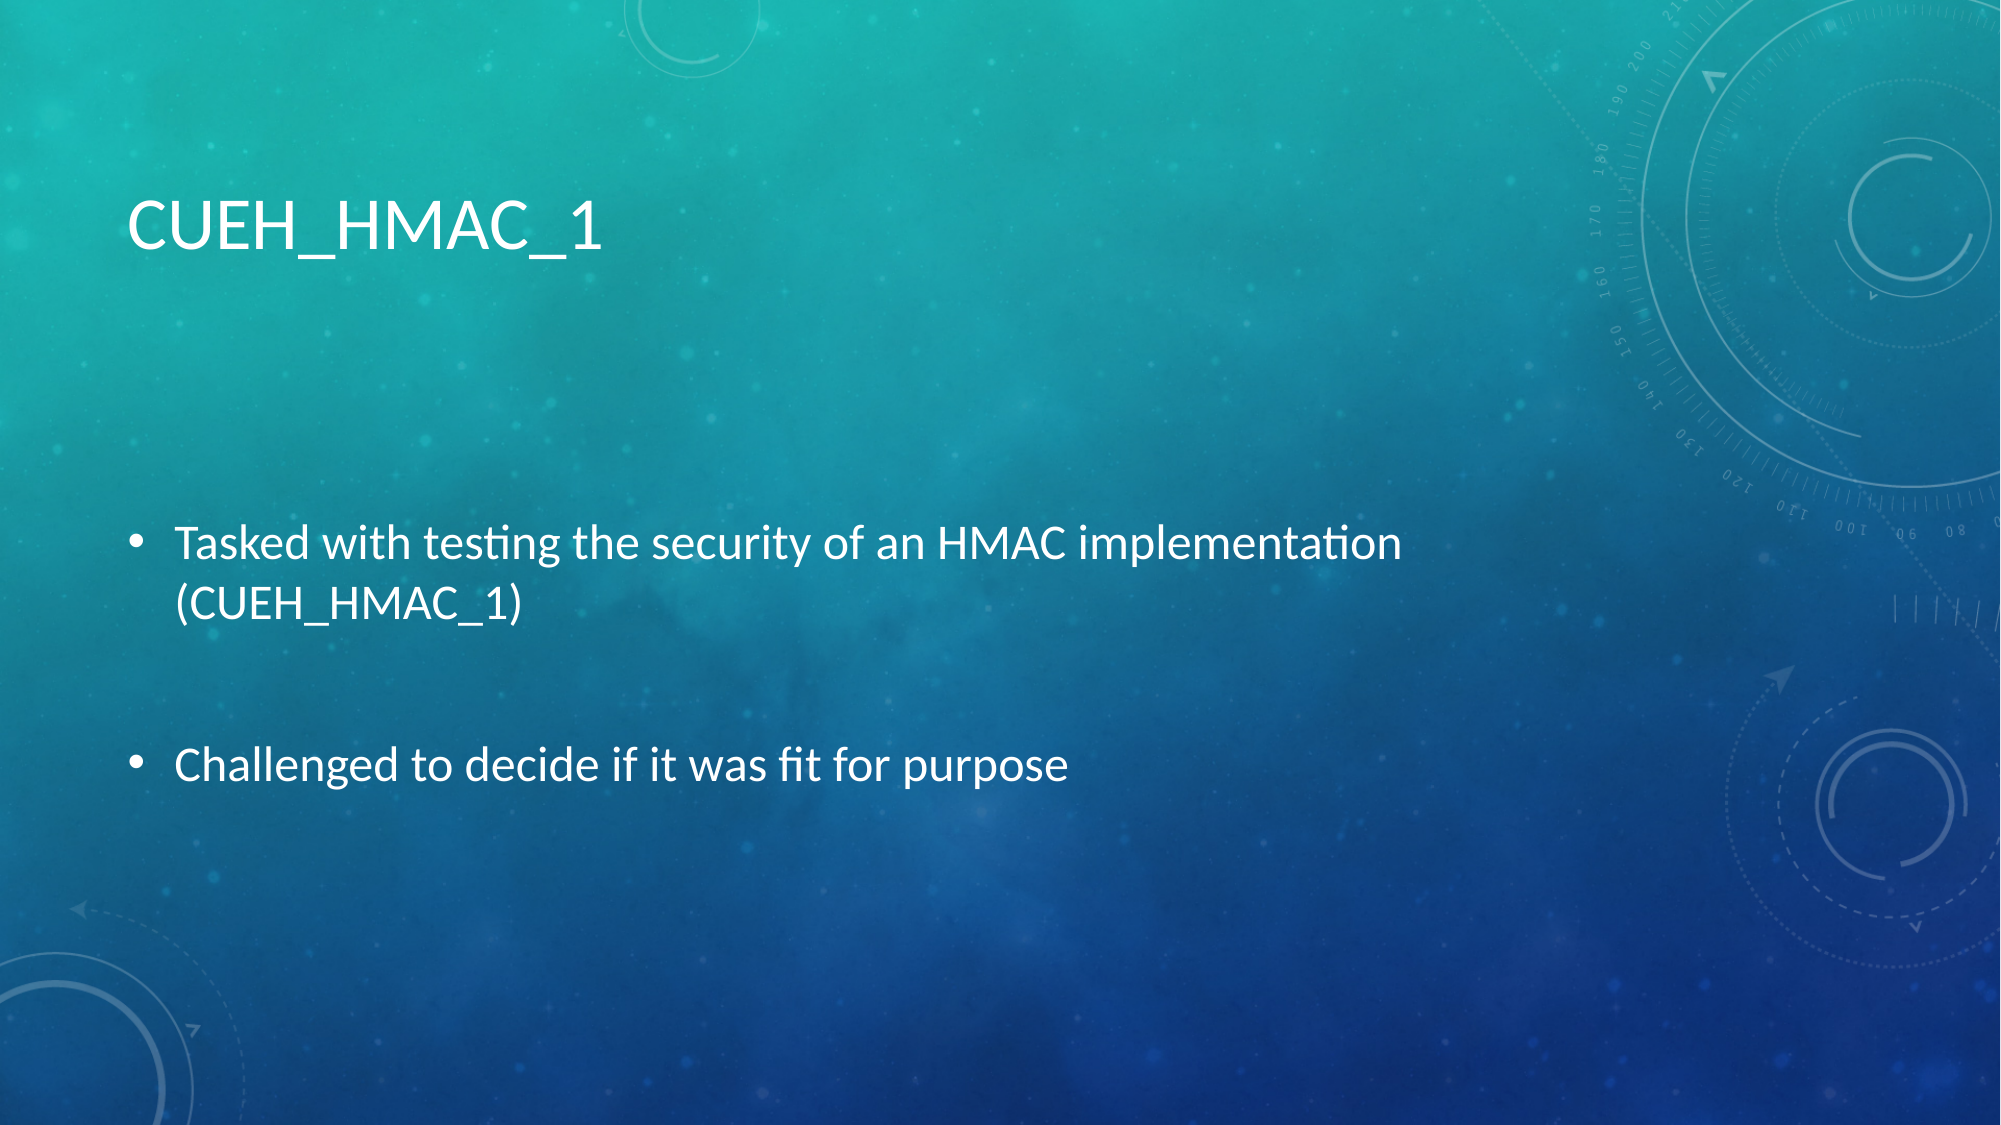

# Cueh_HMAc_1
Tasked with testing the security of an HMAC implementation (CUEH_HMAC_1)

Challenged to decide if it was fit for purpose